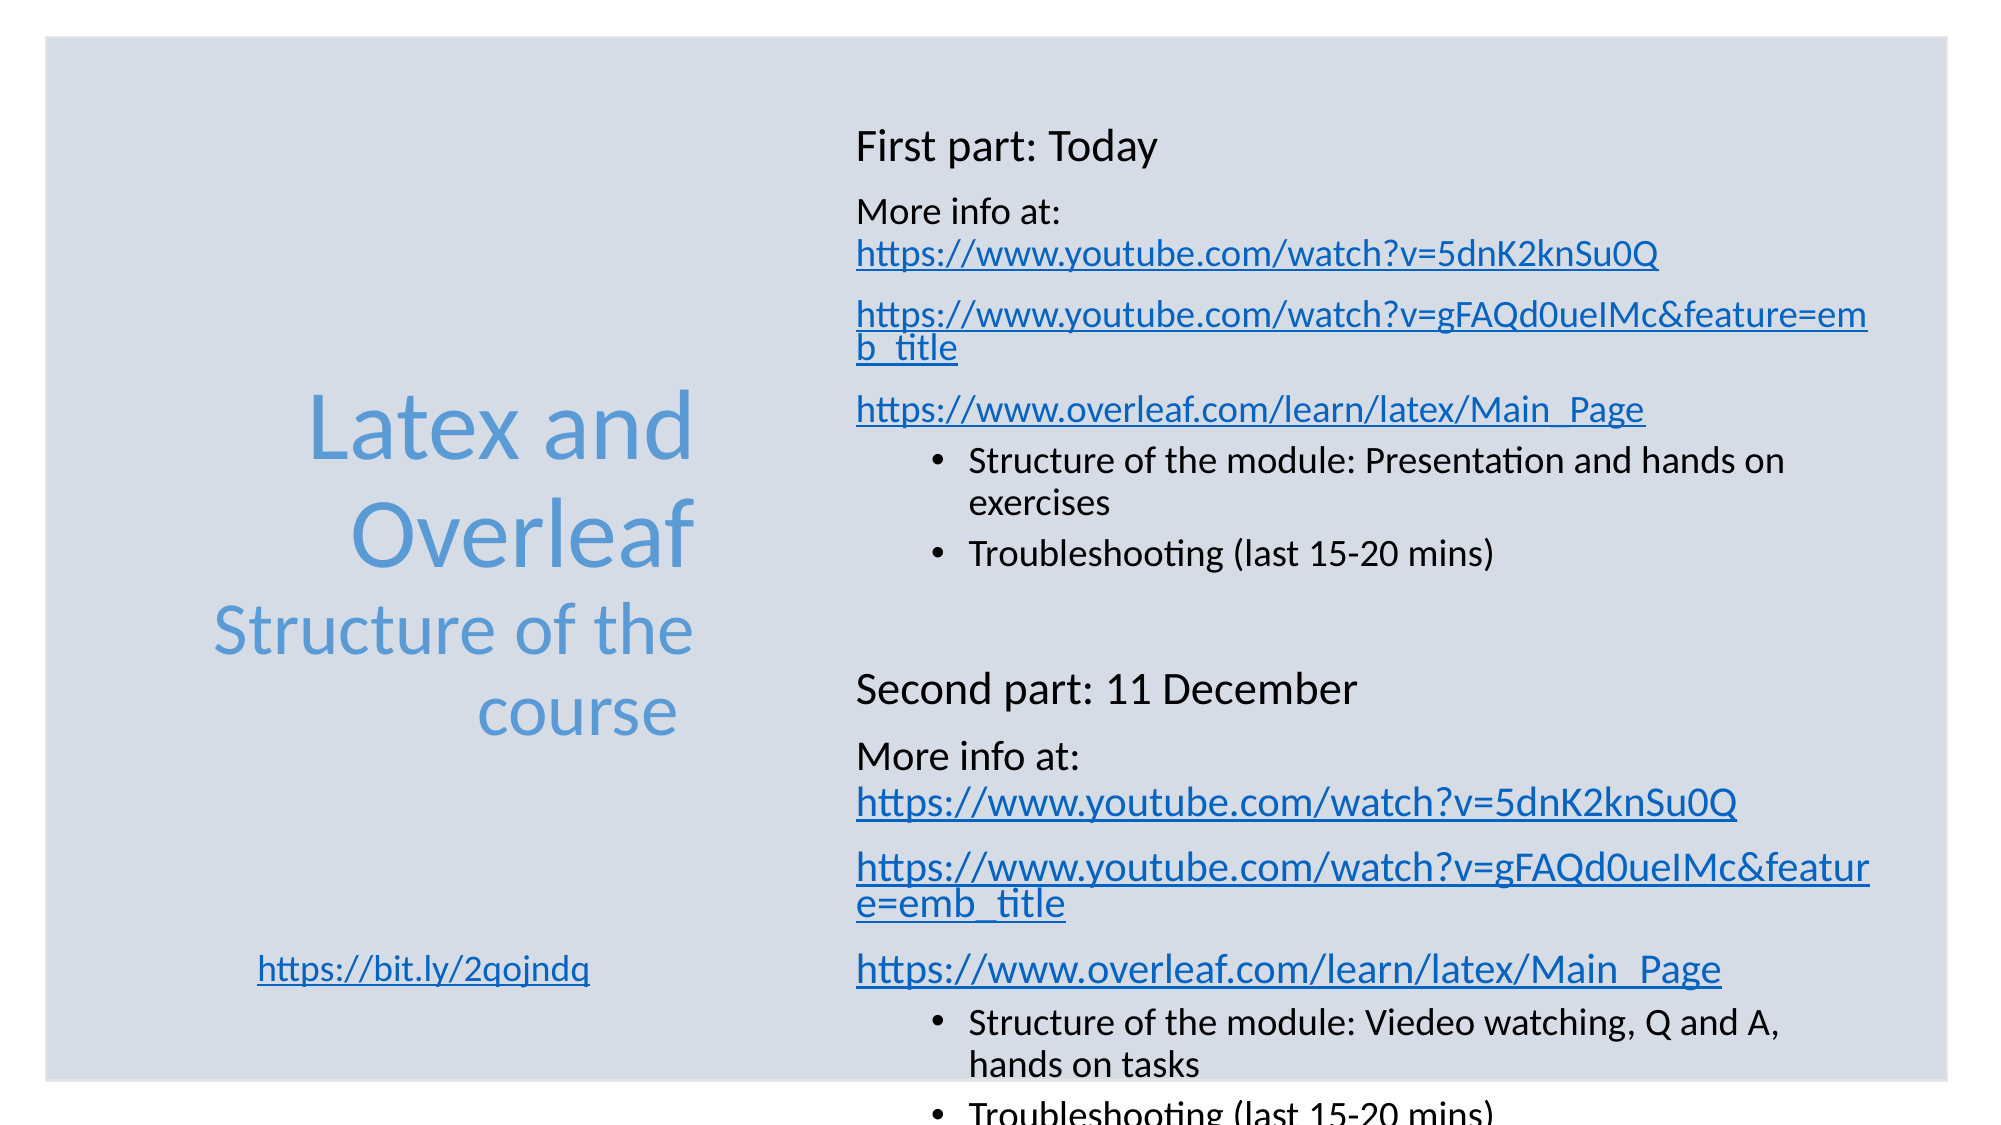

First part: Today
More info at: https://www.youtube.com/watch?v=5dnK2knSu0Q
https://www.youtube.com/watch?v=gFAQd0ueIMc&feature=emb_title
https://www.overleaf.com/learn/latex/Main_Page
Structure of the module: Presentation and hands on exercises
Troubleshooting (last 15-20 mins)

Second part: 11 December
More info at: https://www.youtube.com/watch?v=5dnK2knSu0Q
https://www.youtube.com/watch?v=gFAQd0ueIMc&feature=emb_title
https://www.overleaf.com/learn/latex/Main_Page
Structure of the module: Viedeo watching, Q and A, hands on tasks
Troubleshooting (last 15-20 mins)

# Latex and Overleaf Structure of the course
https://bit.ly/2qojndq